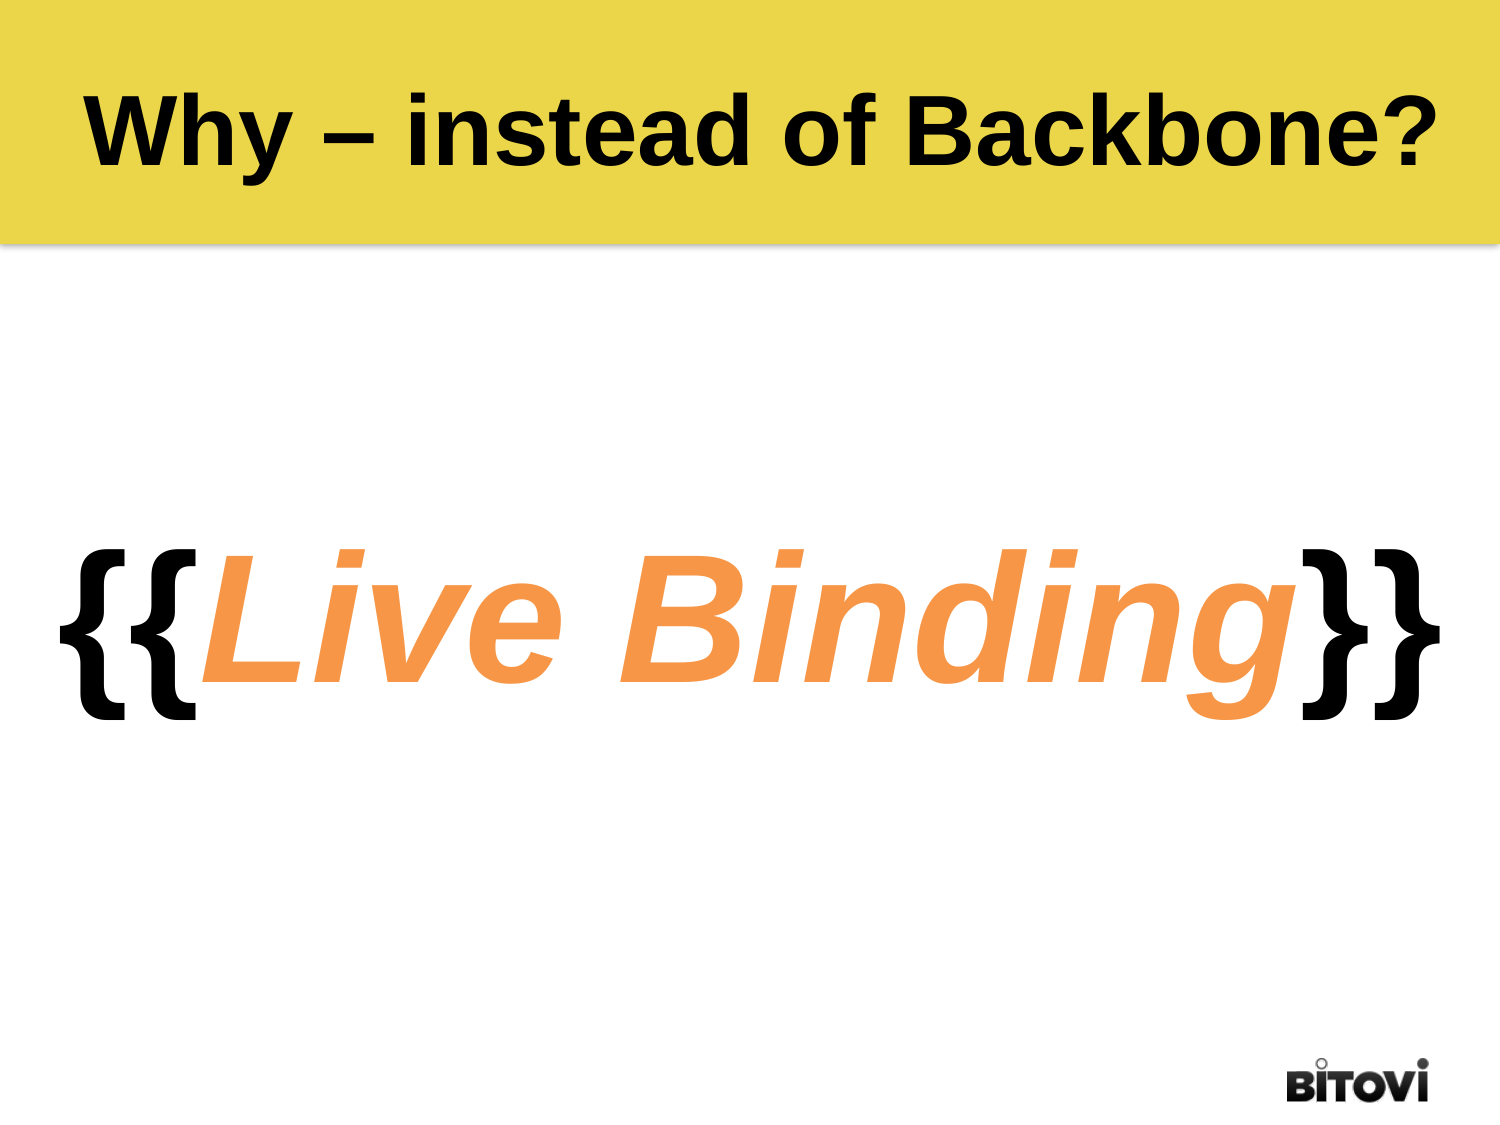

Why – instead of Backbone?
{{Live Binding}}